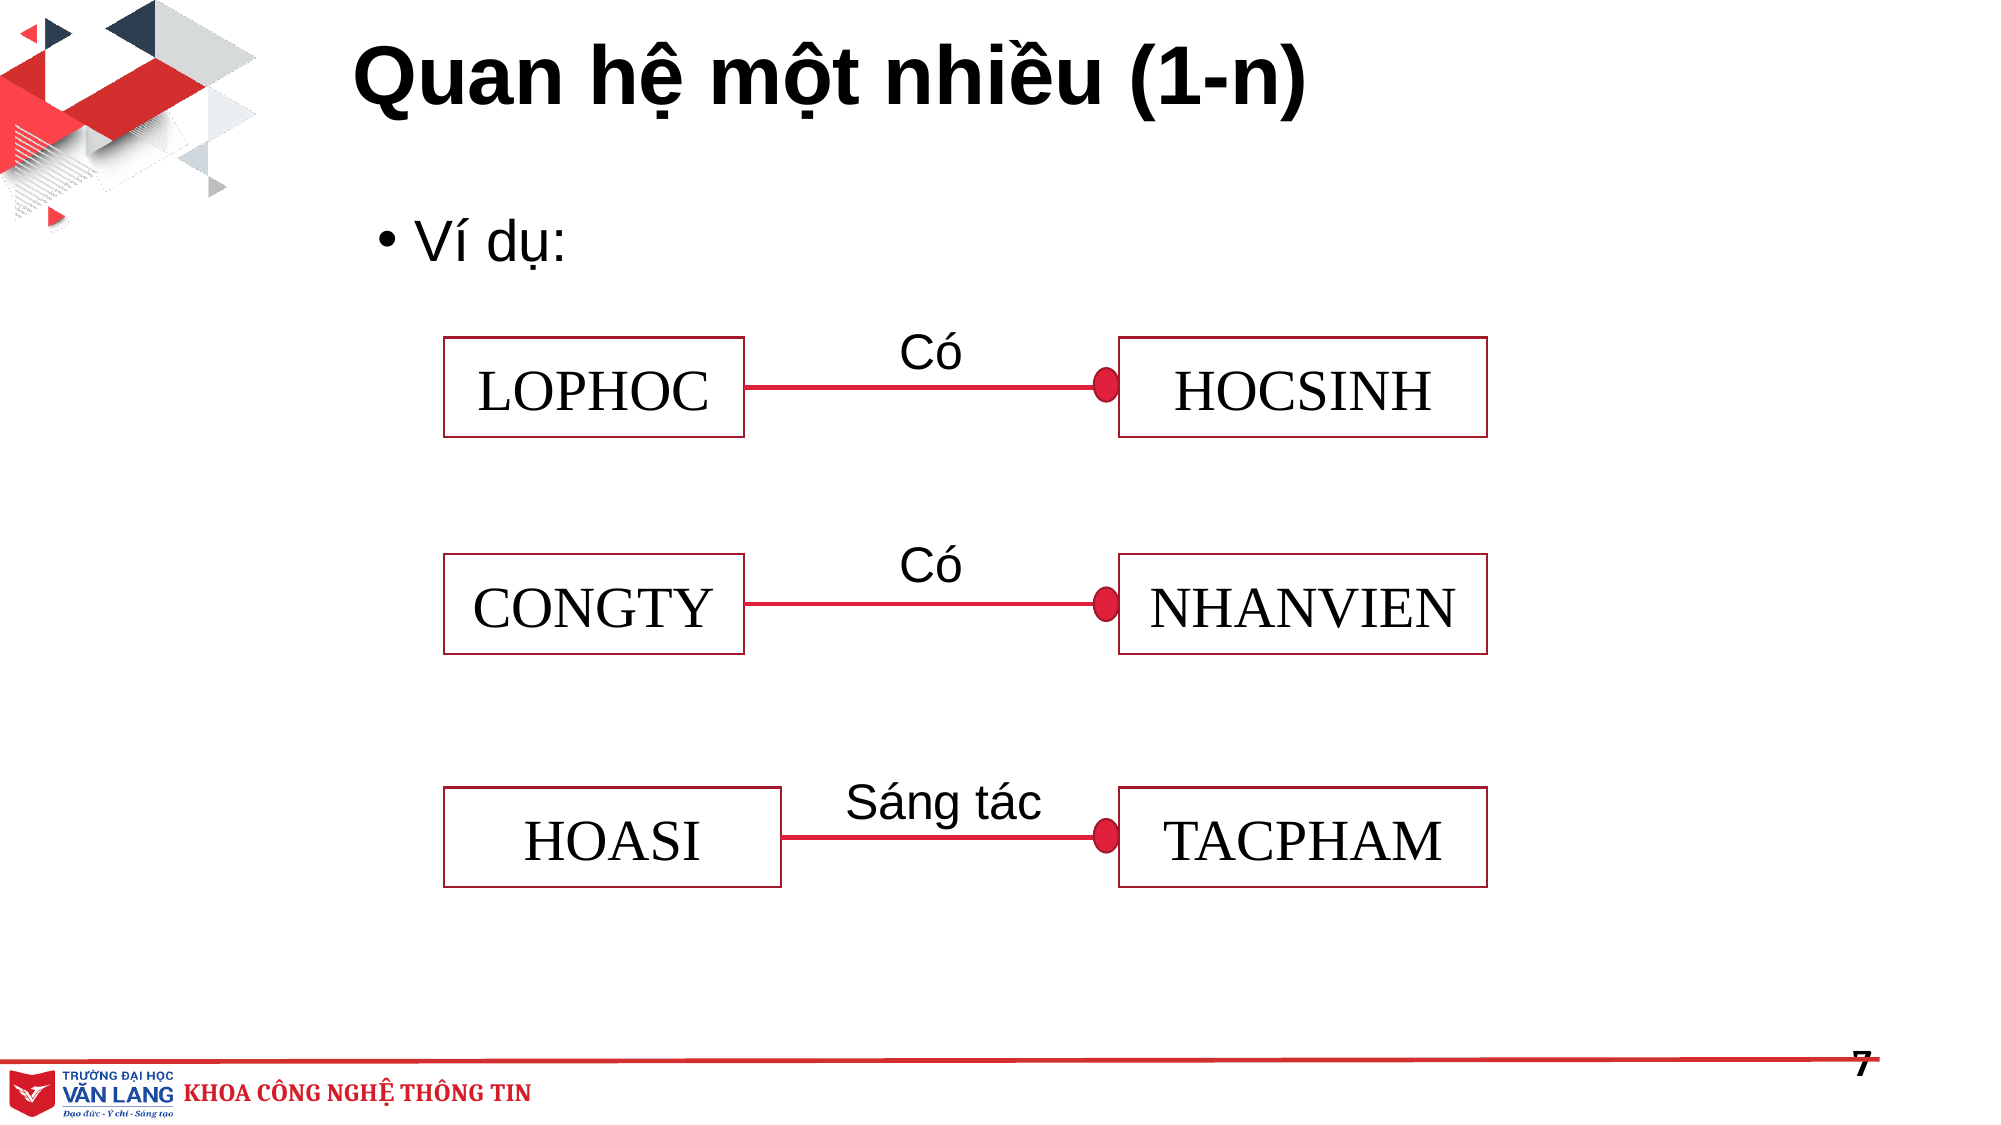

# Quan hệ một nhiều (1-n)
Ví dụ:
Có
LOPHOC
HOCSINH

Có
CONGTY
NHANVIEN

Sáng tác
HOASI
TACPHAM